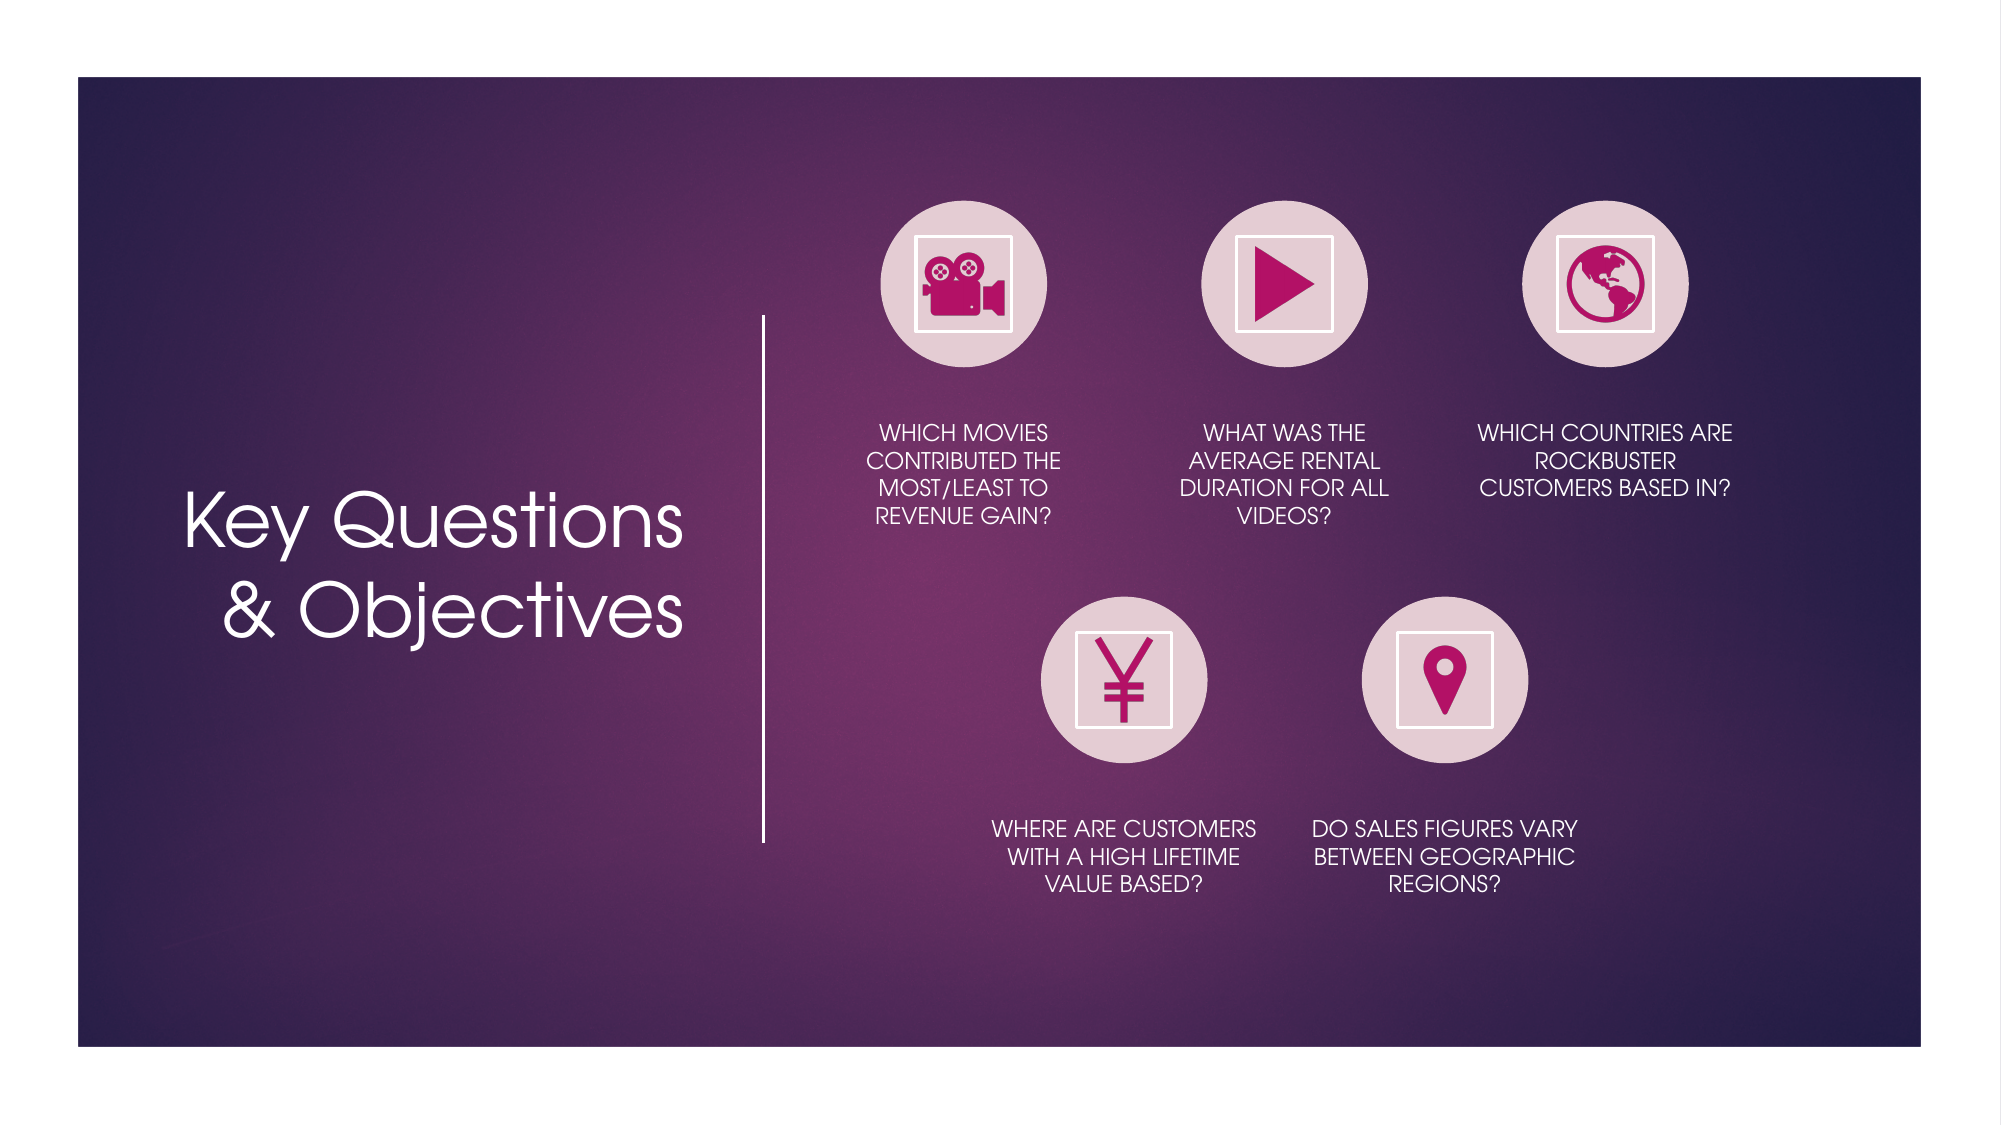

# Key Questions & Objectives
Which movies contributed the most/least to revenue gain?
What was the average rental duration for all videos?
Which countries are Rockbuster customers based in?
Where are customers with a high lifetime value based?
Do sales figures vary between geographic regions?